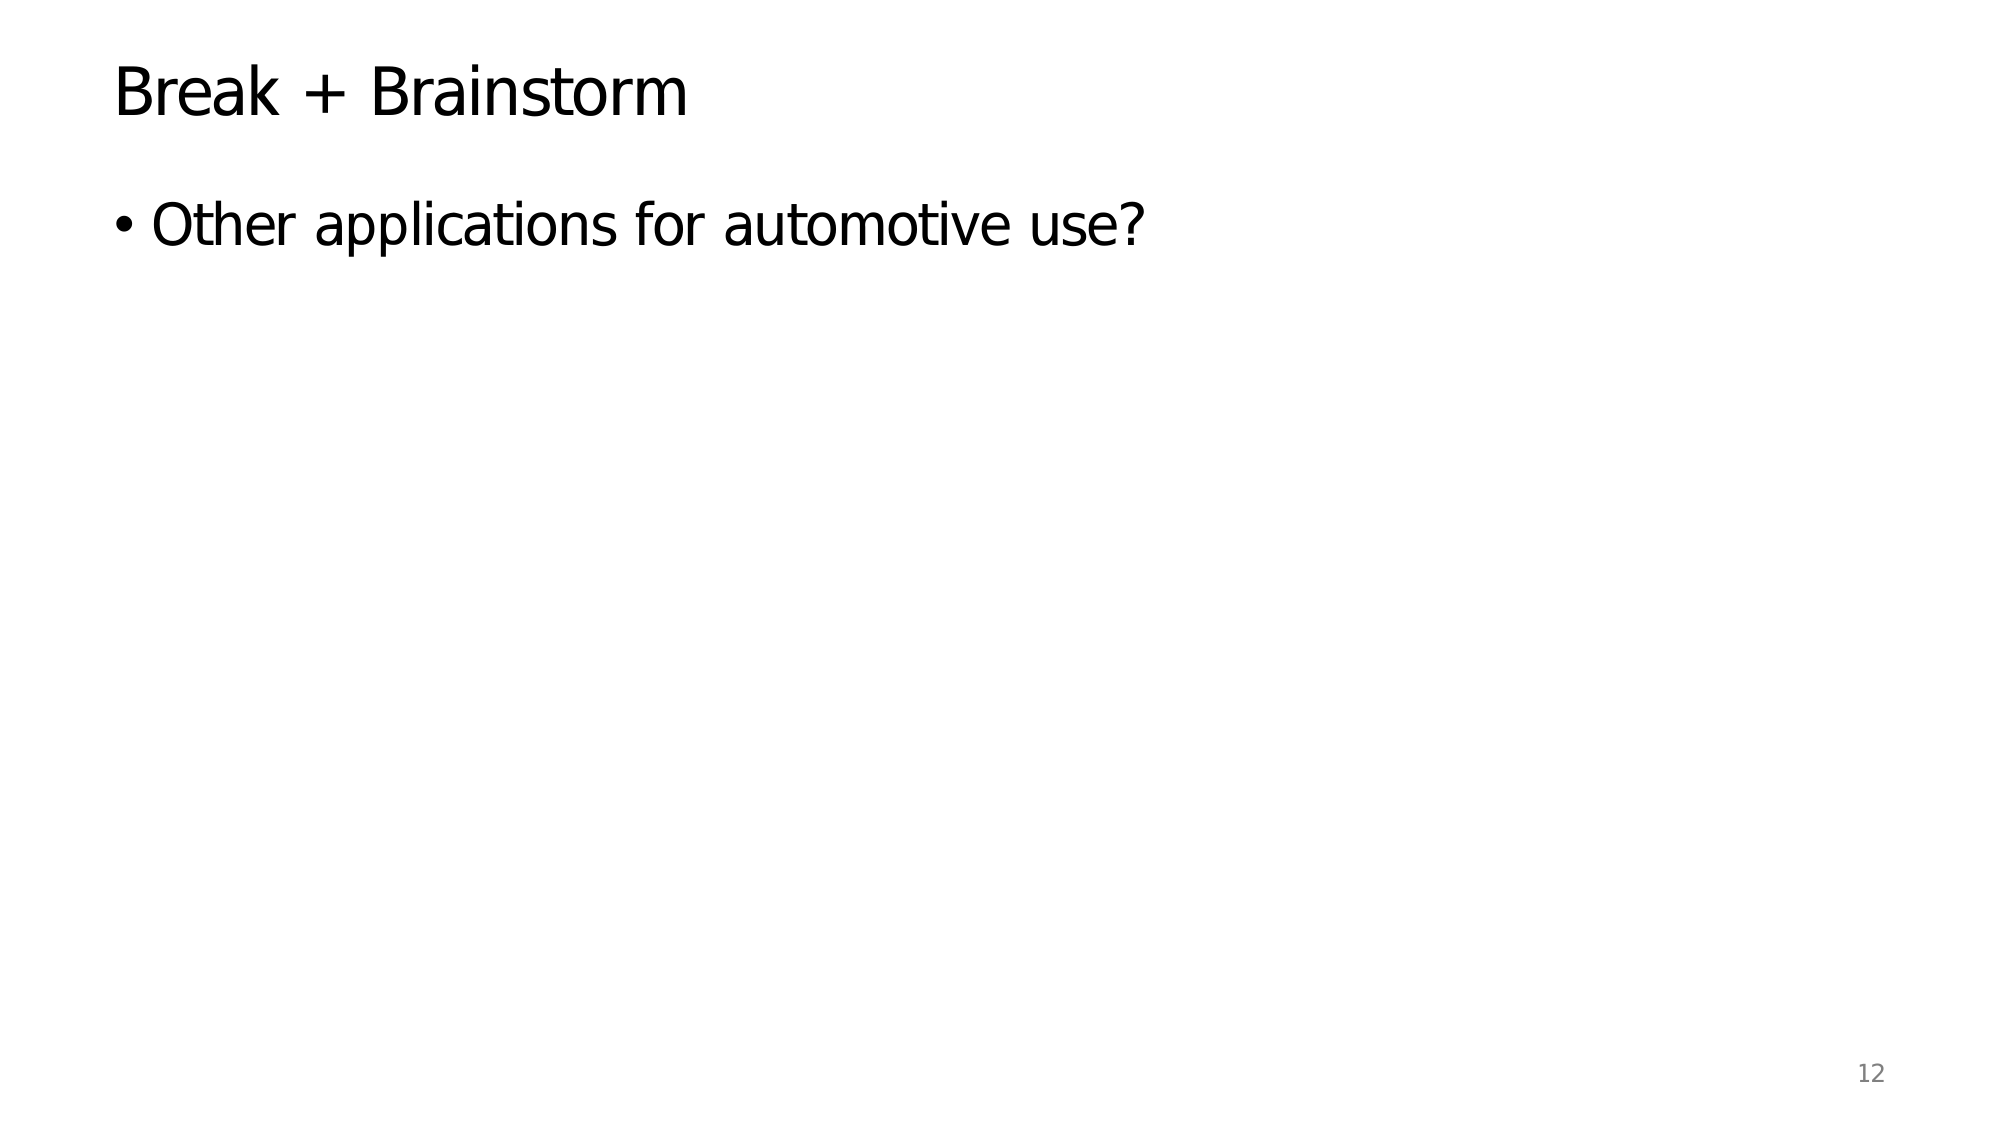

# Break + Brainstorm
Other applications for automotive use?
12